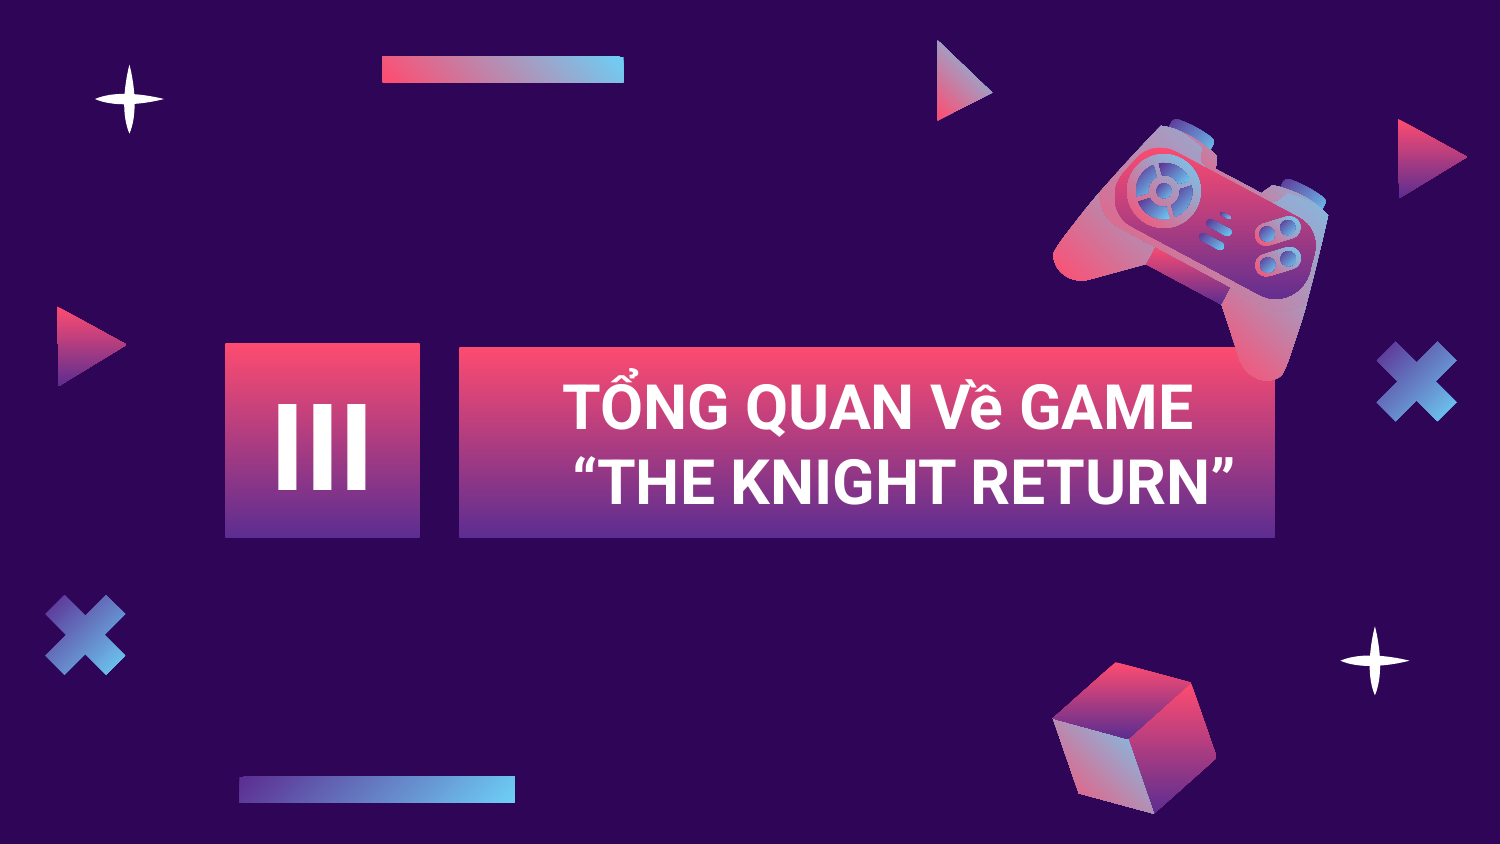

III
TỔNG QUAN Về GAME “THE KNIGHT RETURN”